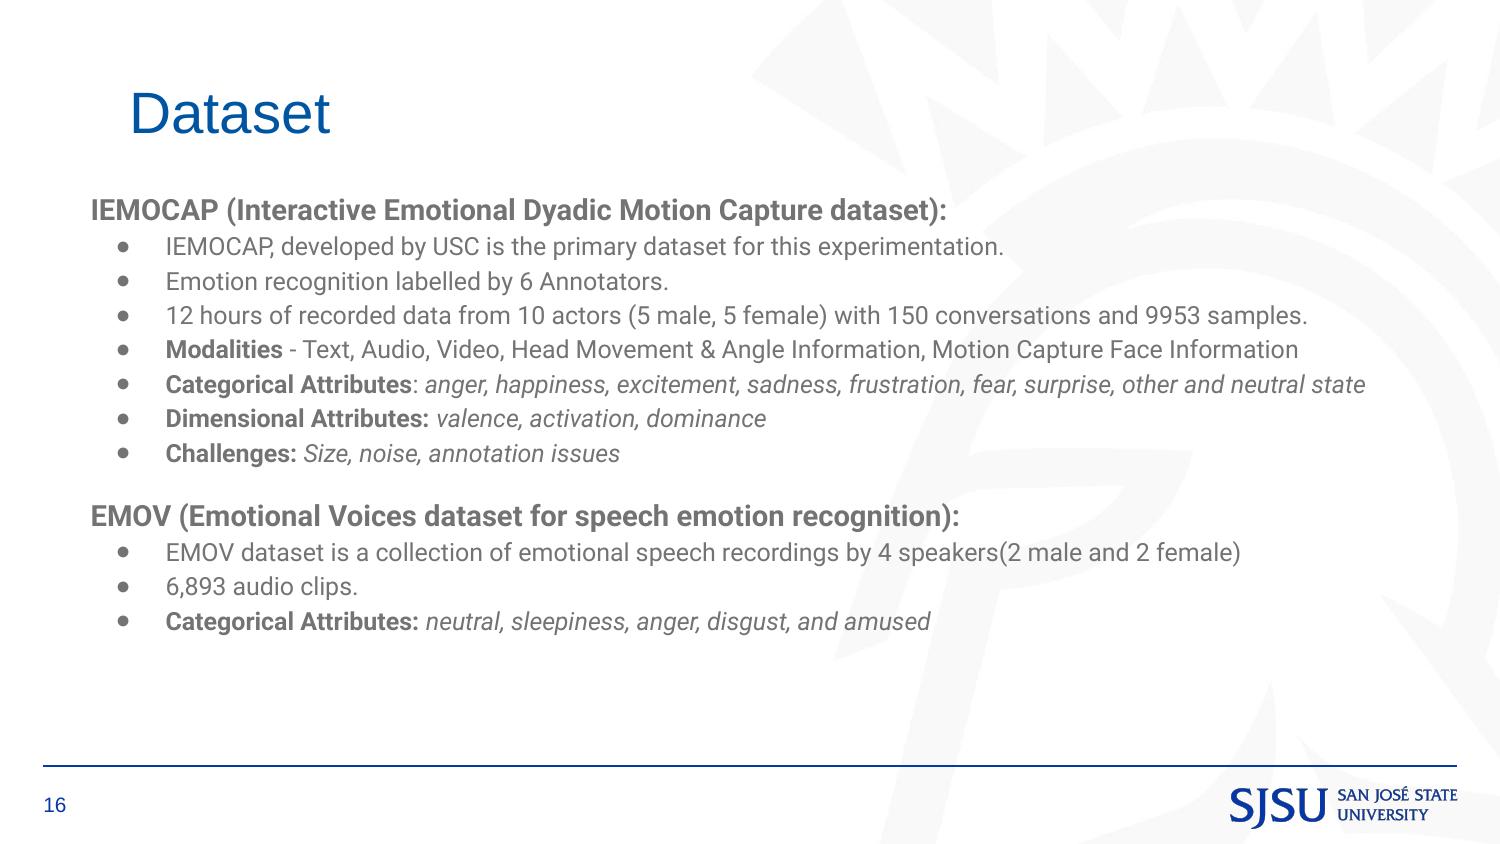

Dataset
IEMOCAP (Interactive Emotional Dyadic Motion Capture dataset):
IEMOCAP, developed by USC is the primary dataset for this experimentation.
Emotion recognition labelled by 6 Annotators.
12 hours of recorded data from 10 actors (5 male, 5 female) with 150 conversations and 9953 samples.
Modalities - Text, Audio, Video, Head Movement & Angle Information, Motion Capture Face Information
Categorical Attributes: anger, happiness, excitement, sadness, frustration, fear, surprise, other and neutral state
Dimensional Attributes: valence, activation, dominance
Challenges: Size, noise, annotation issues
EMOV (Emotional Voices dataset for speech emotion recognition):
EMOV dataset is a collection of emotional speech recordings by 4 speakers(2 male and 2 female)
6,893 audio clips.
Categorical Attributes: neutral, sleepiness, anger, disgust, and amused

16